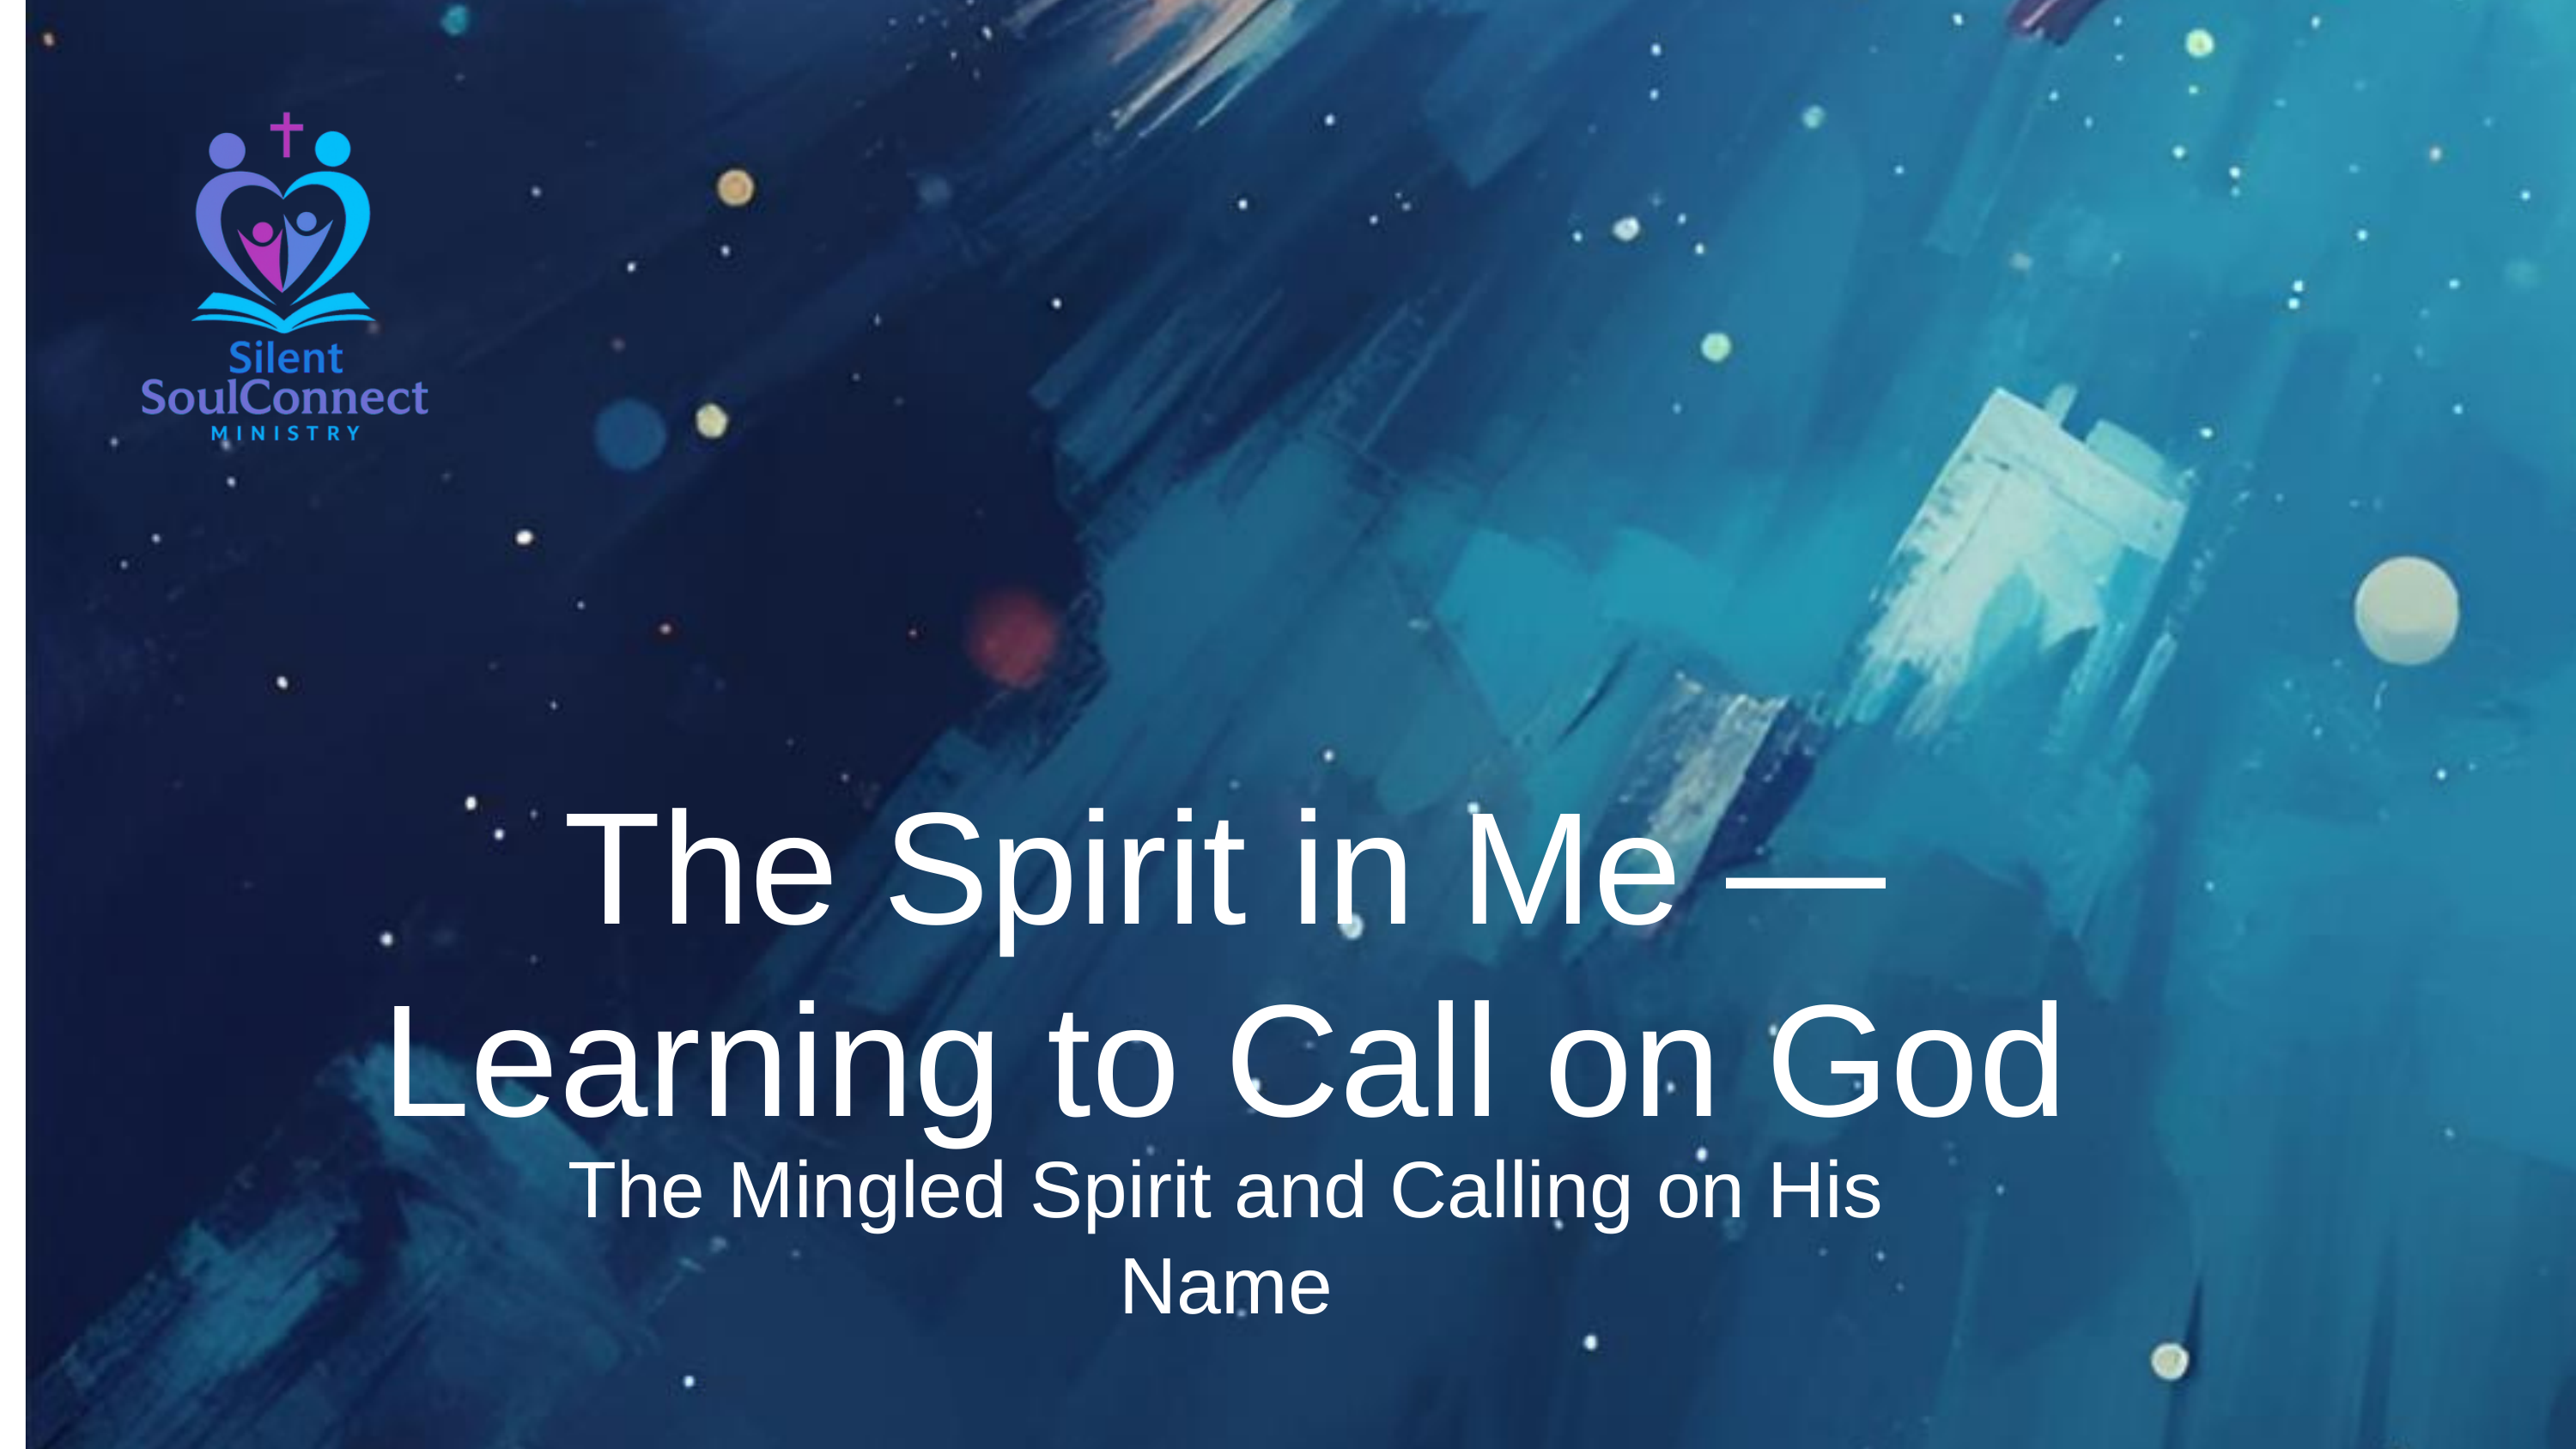

The Spirit in Me — Learning to Call on God
The Mingled Spirit and Calling on His Name